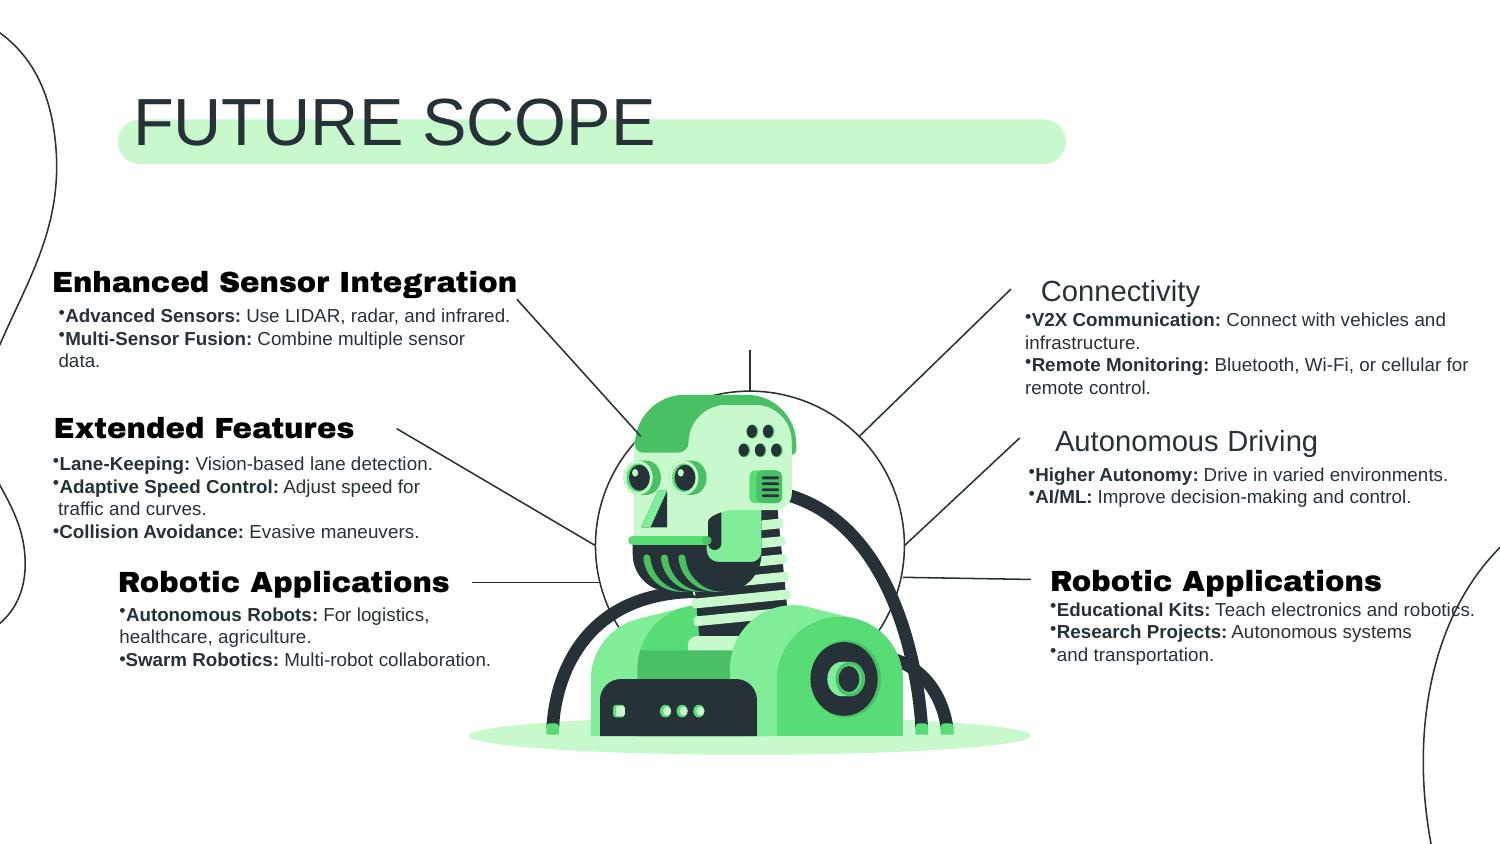

# FUTURE SCOPE
Enhanced Sensor Integration
 Connectivity
V2X Communication: Connect with vehicles and infrastructure.
Remote Monitoring: Bluetooth, Wi-Fi, or cellular for remote control.
Advanced Sensors: Use LIDAR, radar, and infrared.
Multi-Sensor Fusion: Combine multiple sensor data.

Extended Features
Autonomous Driving
Lane-Keeping: Vision-based lane detection.
Adaptive Speed Control: Adjust speed for
 traffic and curves.
Collision Avoidance: Evasive maneuvers.
Higher Autonomy: Drive in varied environments.
AI/ML: Improve decision-making and control.
Robotic Applications
Robotic Applications
Educational Kits: Teach electronics and robotics.
Research Projects: Autonomous systems
and transportation.
Autonomous Robots: For logistics,
healthcare, agriculture.
Swarm Robotics: Multi-robot collaboration.